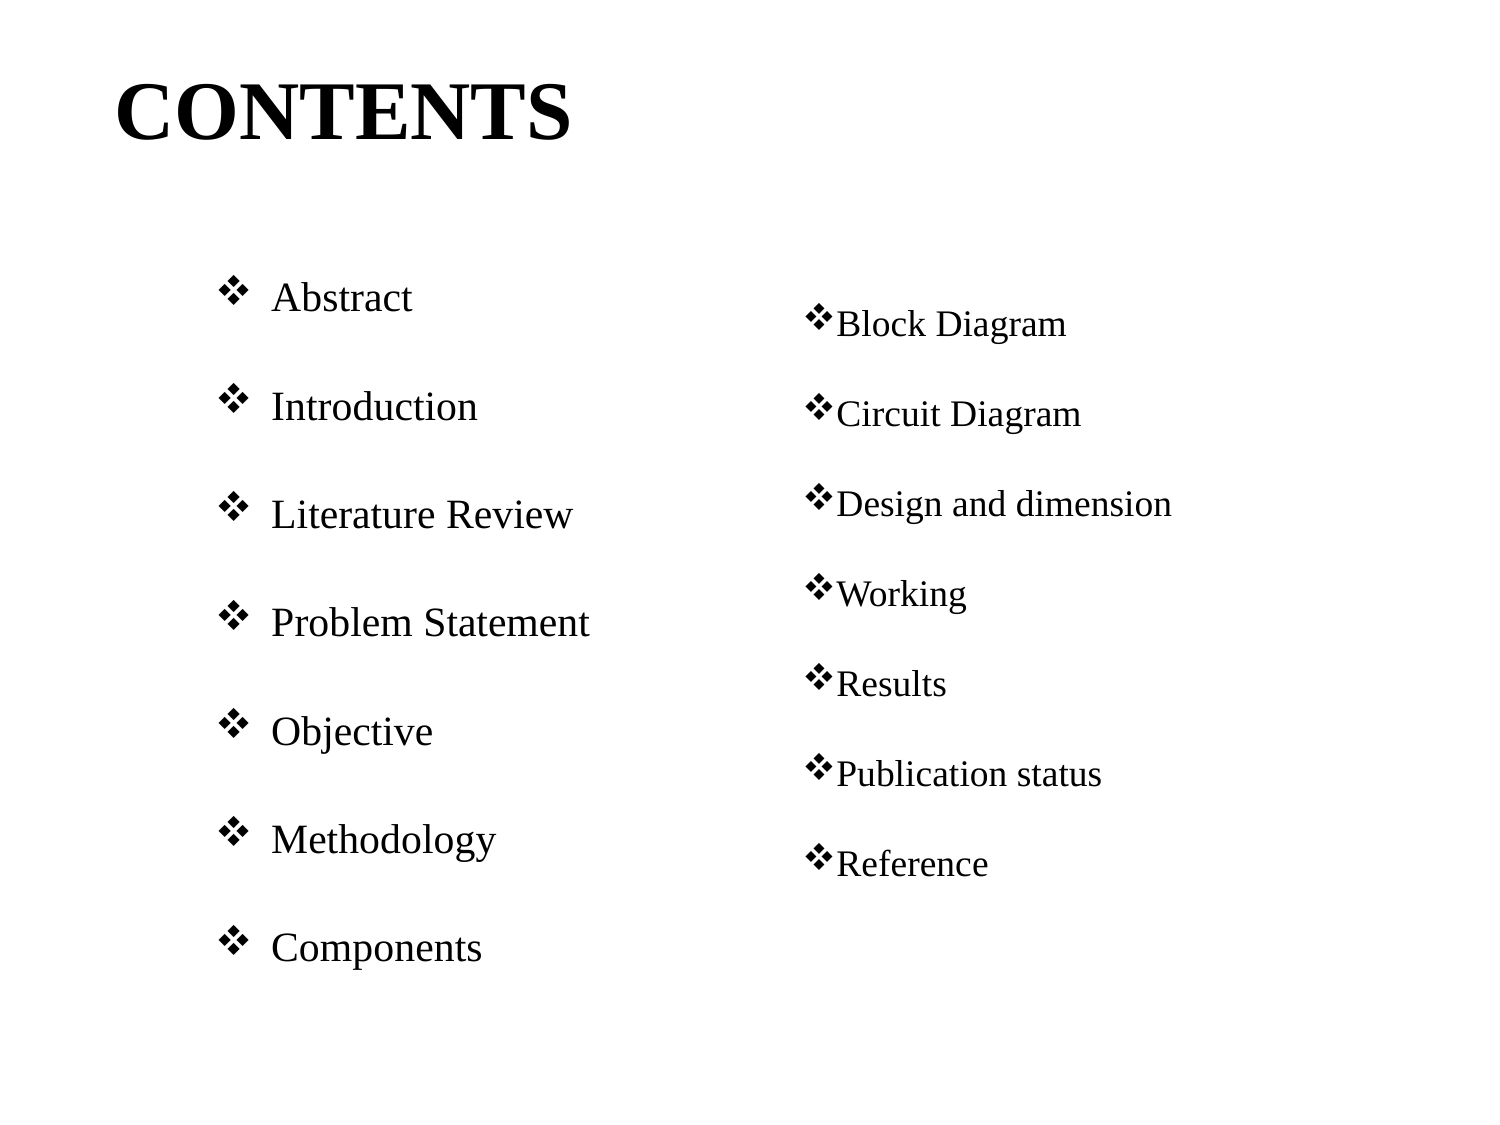

# CONTENTS
Abstract
Introduction
Literature Review
Problem Statement
Objective
Methodology
Components

Block Diagram
Circuit Diagram
Design and dimension
Working
Results
Publication status
Reference